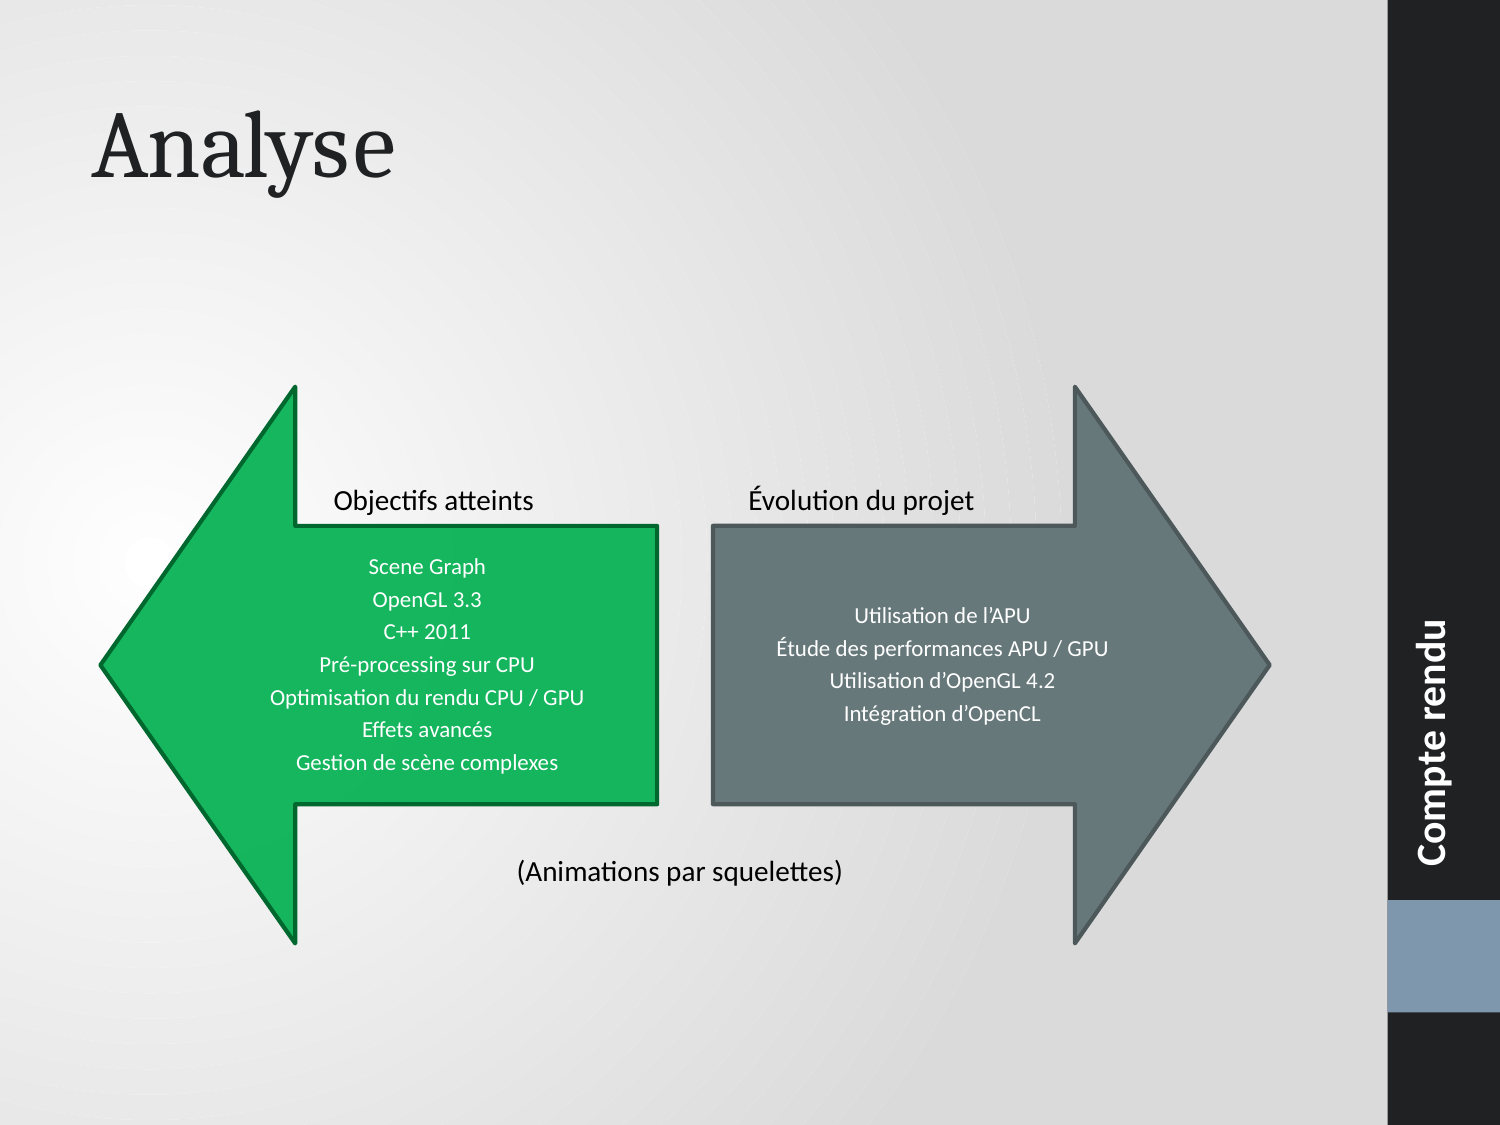

Compte rendu
# Analyse
Scene Graph
OpenGL 3.3
C++ 2011
Pré-processing sur CPU
Optimisation du rendu CPU / GPU
Effets avancés
Gestion de scène complexes
Utilisation de l’APU
Étude des performances APU / GPU
Utilisation d’OpenGL 4.2
Intégration d’OpenCL
Évolution du projet
Objectifs atteints
(Animations par squelettes)